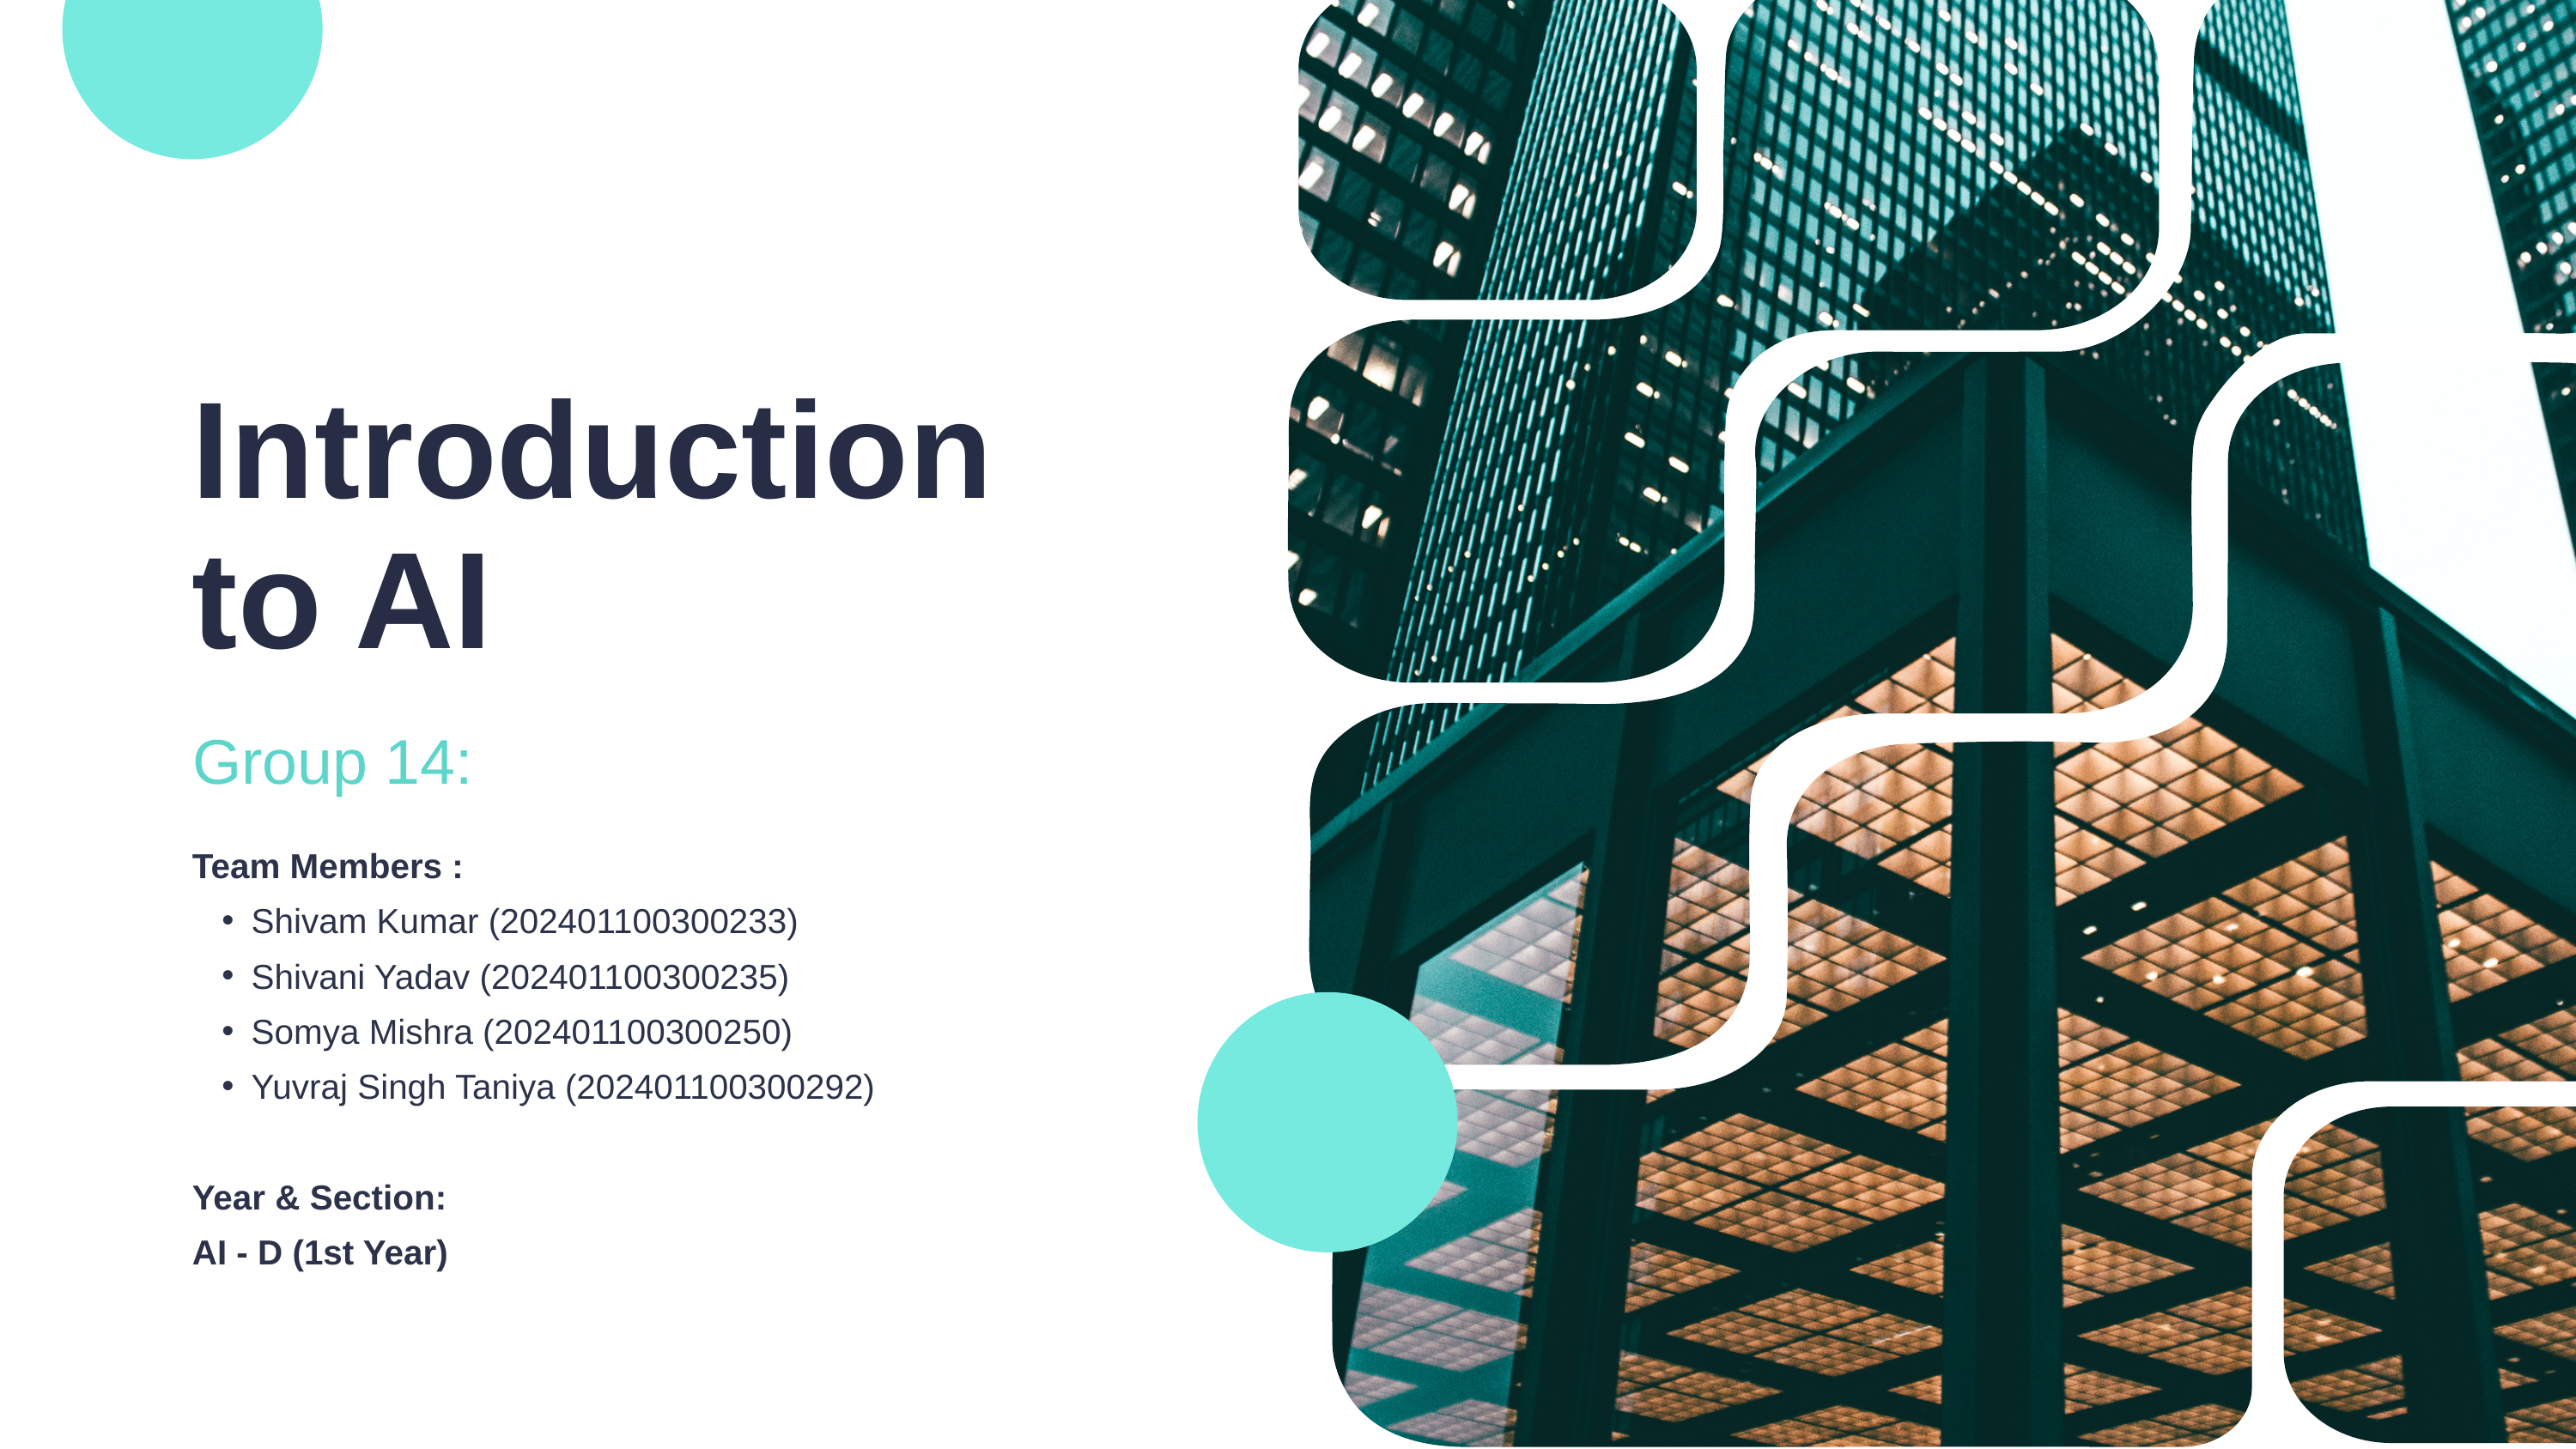

Introduction to AI

Group 14:
Team Members :
Shivam Kumar (202401100300233)
Shivani Yadav (202401100300235)
Somya Mishra (202401100300250)
Yuvraj Singh Taniya (202401100300292)

Year & Section:
AI - D (1st Year)